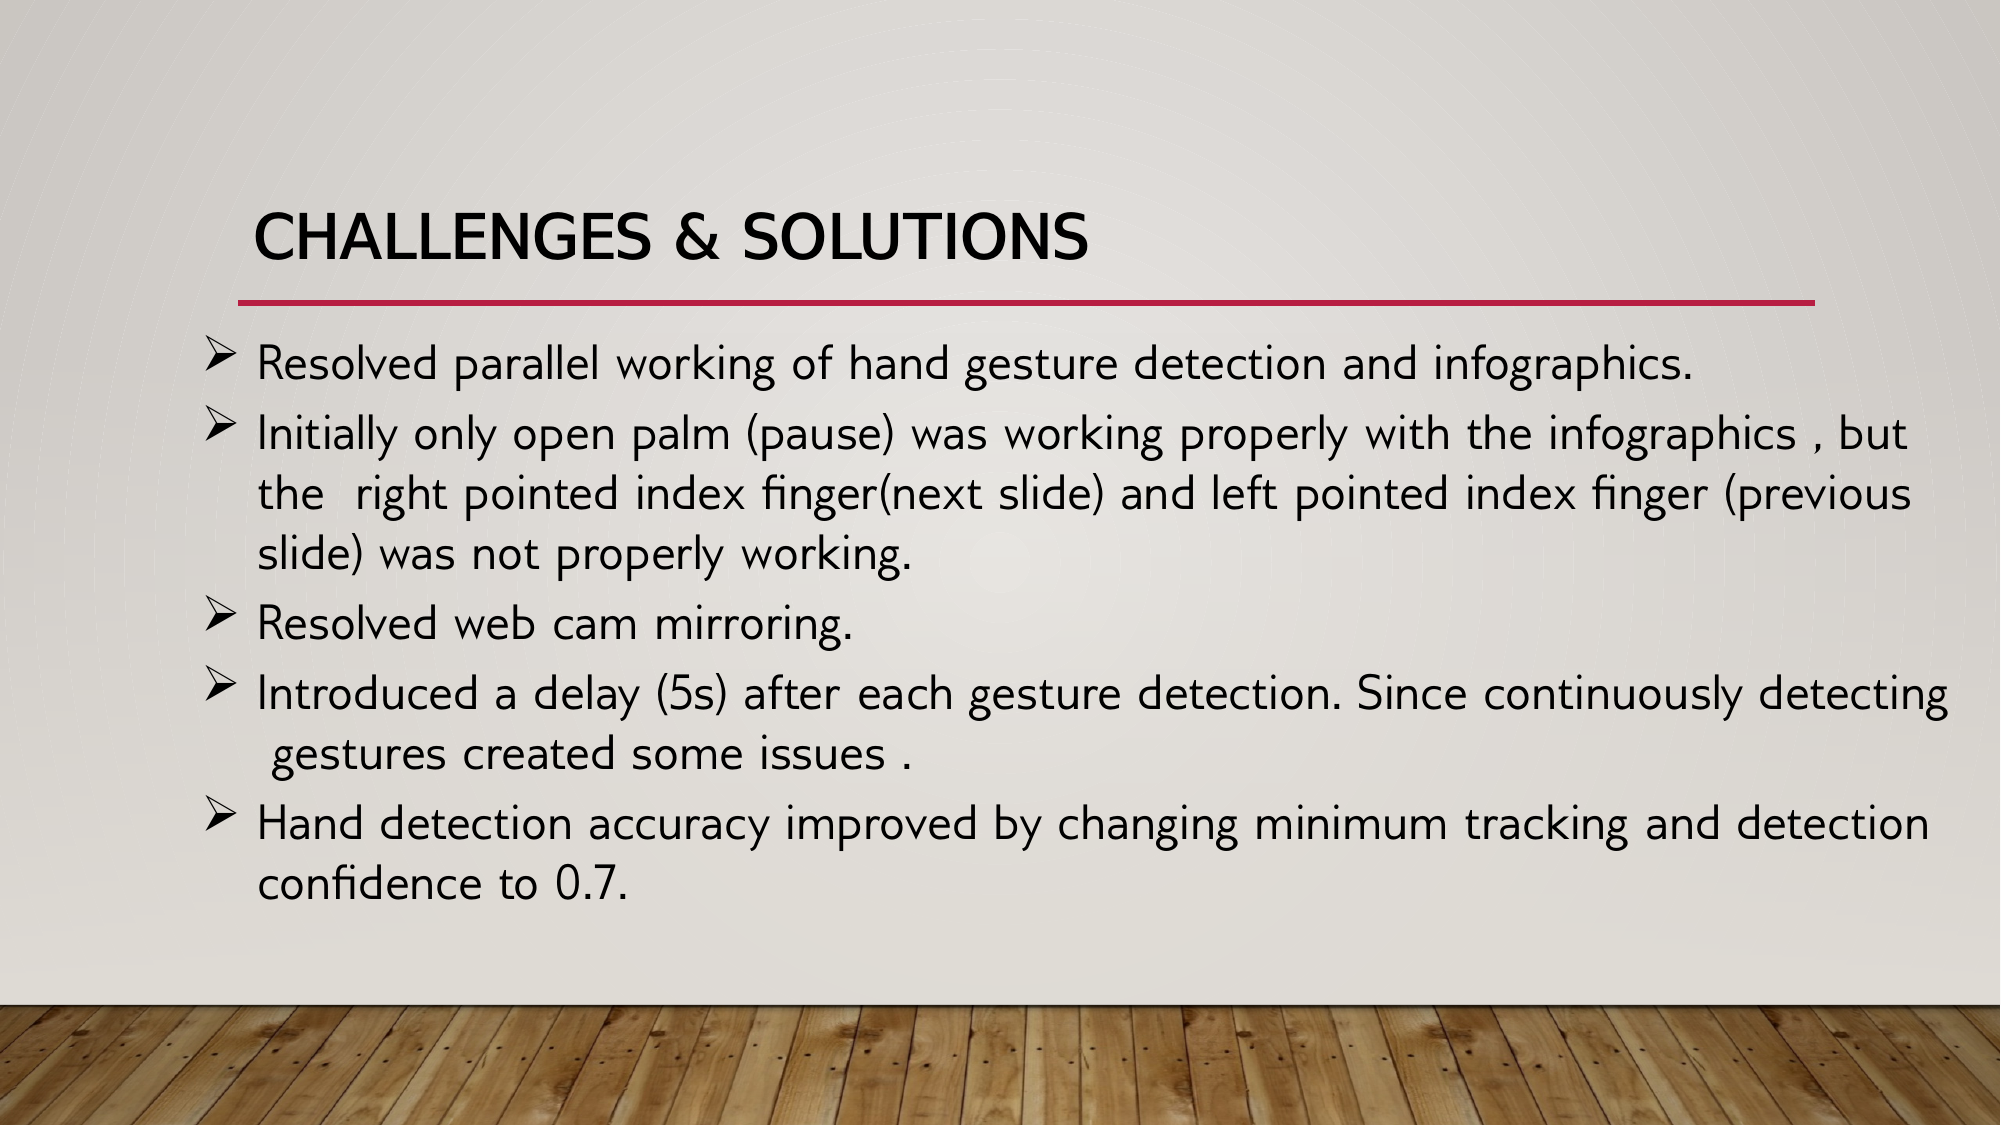

# Challenges & Solutions
Resolved parallel working of hand gesture detection and infographics.
Initially only open palm (pause) was working properly with the infographics , but the  right pointed index finger(next slide) and left pointed index finger (previous slide) was not properly working.
Resolved web cam mirroring.
Introduced a delay (5s) after each gesture detection. Since continuously detecting  gestures created some issues .
Hand detection accuracy improved by changing minimum tracking and detection confidence to 0.7.